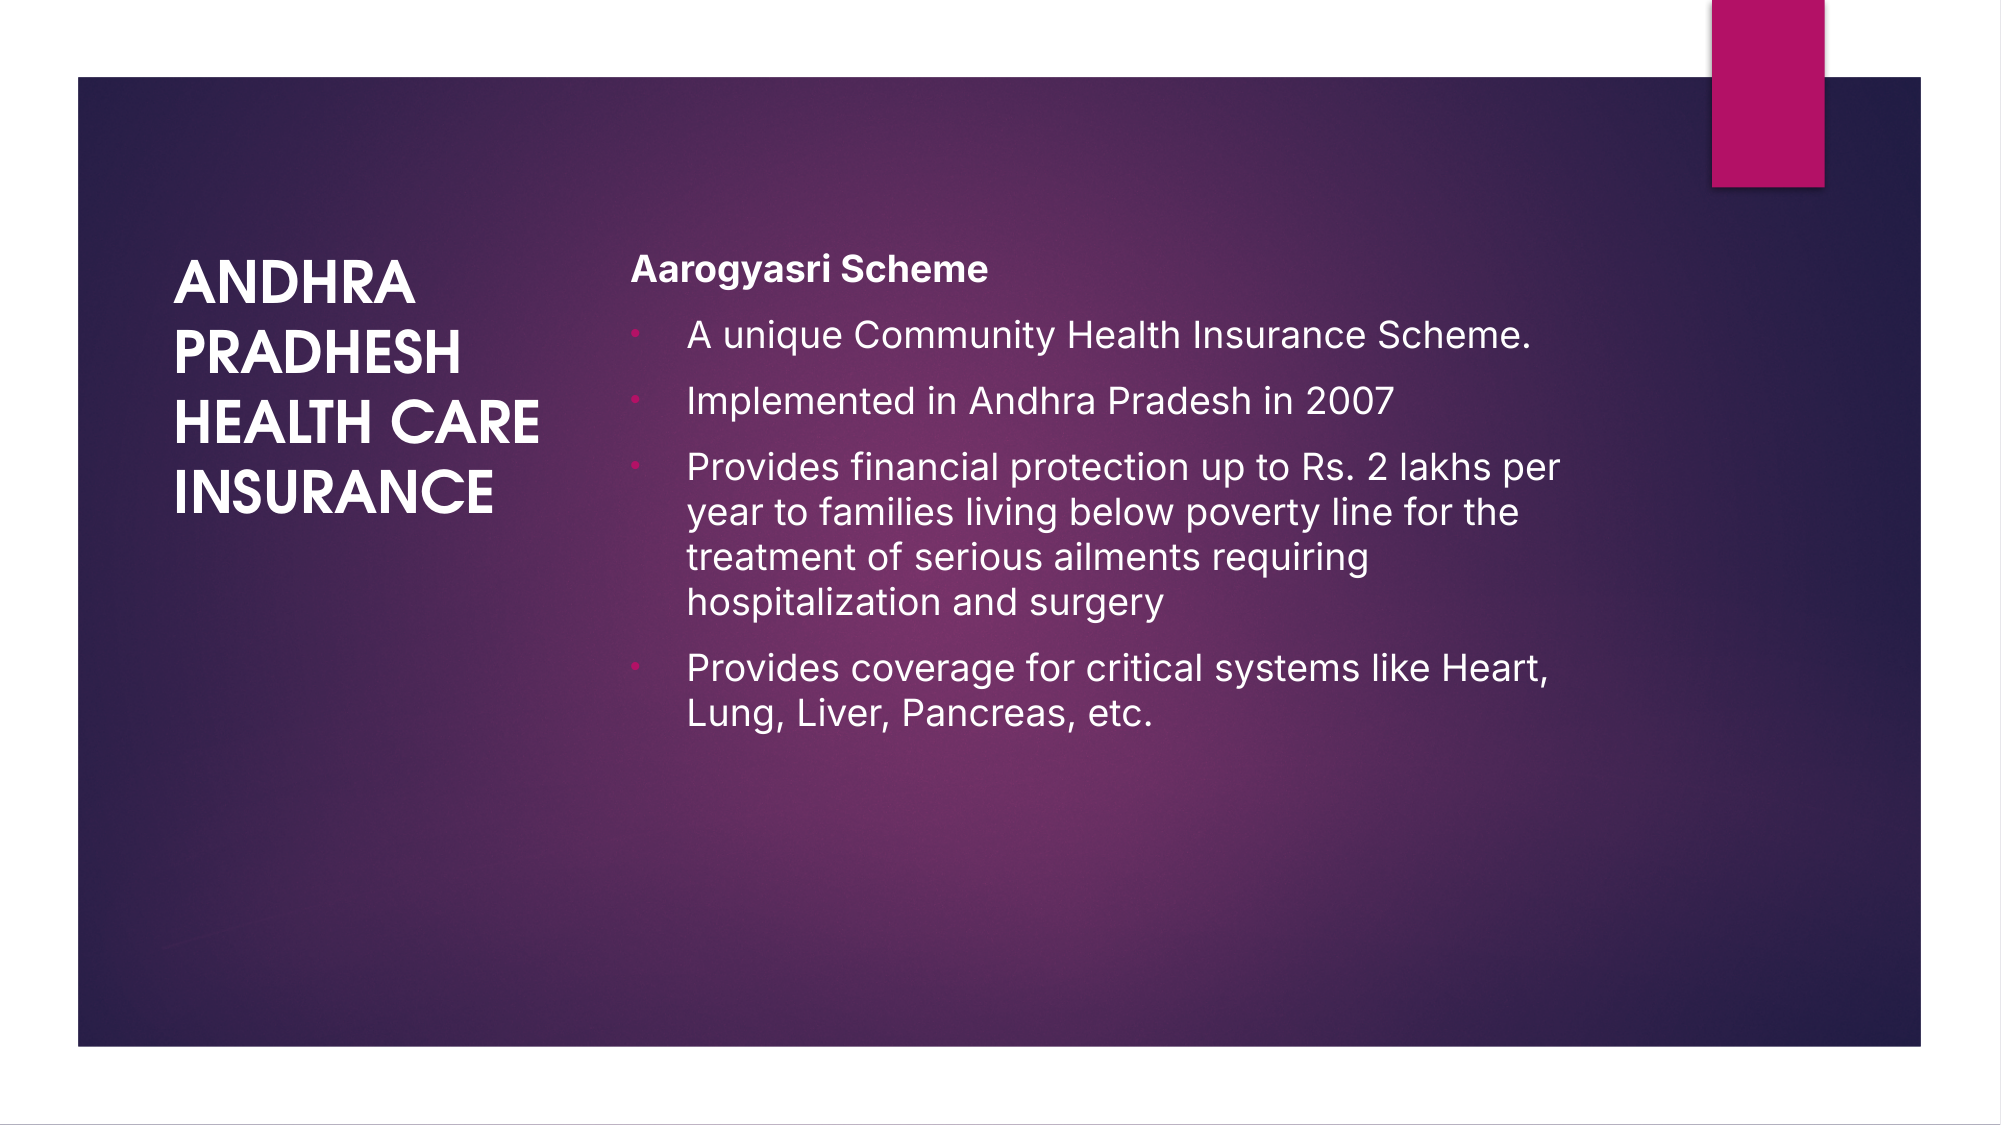

# ANDHRA PRADHESH HEALTH CARE INSURANCE
Aarogyasri Scheme
A unique Community Health Insurance Scheme.
Implemented in Andhra Pradesh in 2007
Provides financial protection up to Rs. 2 lakhs per year to families living below poverty line for the treatment of serious ailments requiring hospitalization and surgery
Provides coverage for critical systems like Heart, Lung, Liver, Pancreas, etc.